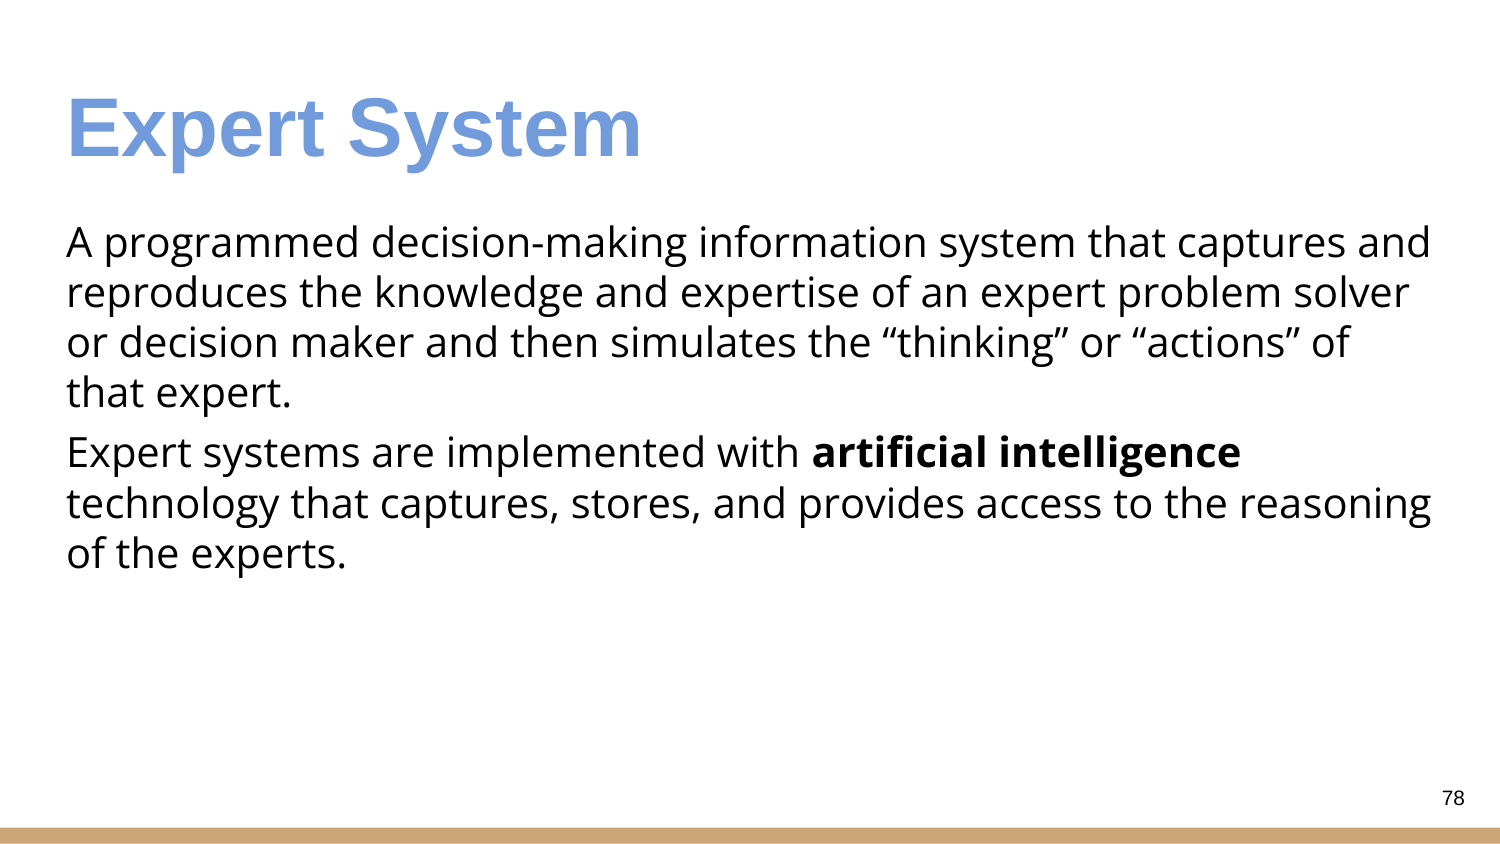

# Expert System
A programmed decision-making information system that captures and reproduces the knowledge and expertise of an expert problem solver or decision maker and then simulates the “thinking” or “actions” of that expert.
Expert systems are implemented with artificial intelligence technology that captures, stores, and provides access to the reasoning of the experts.
78